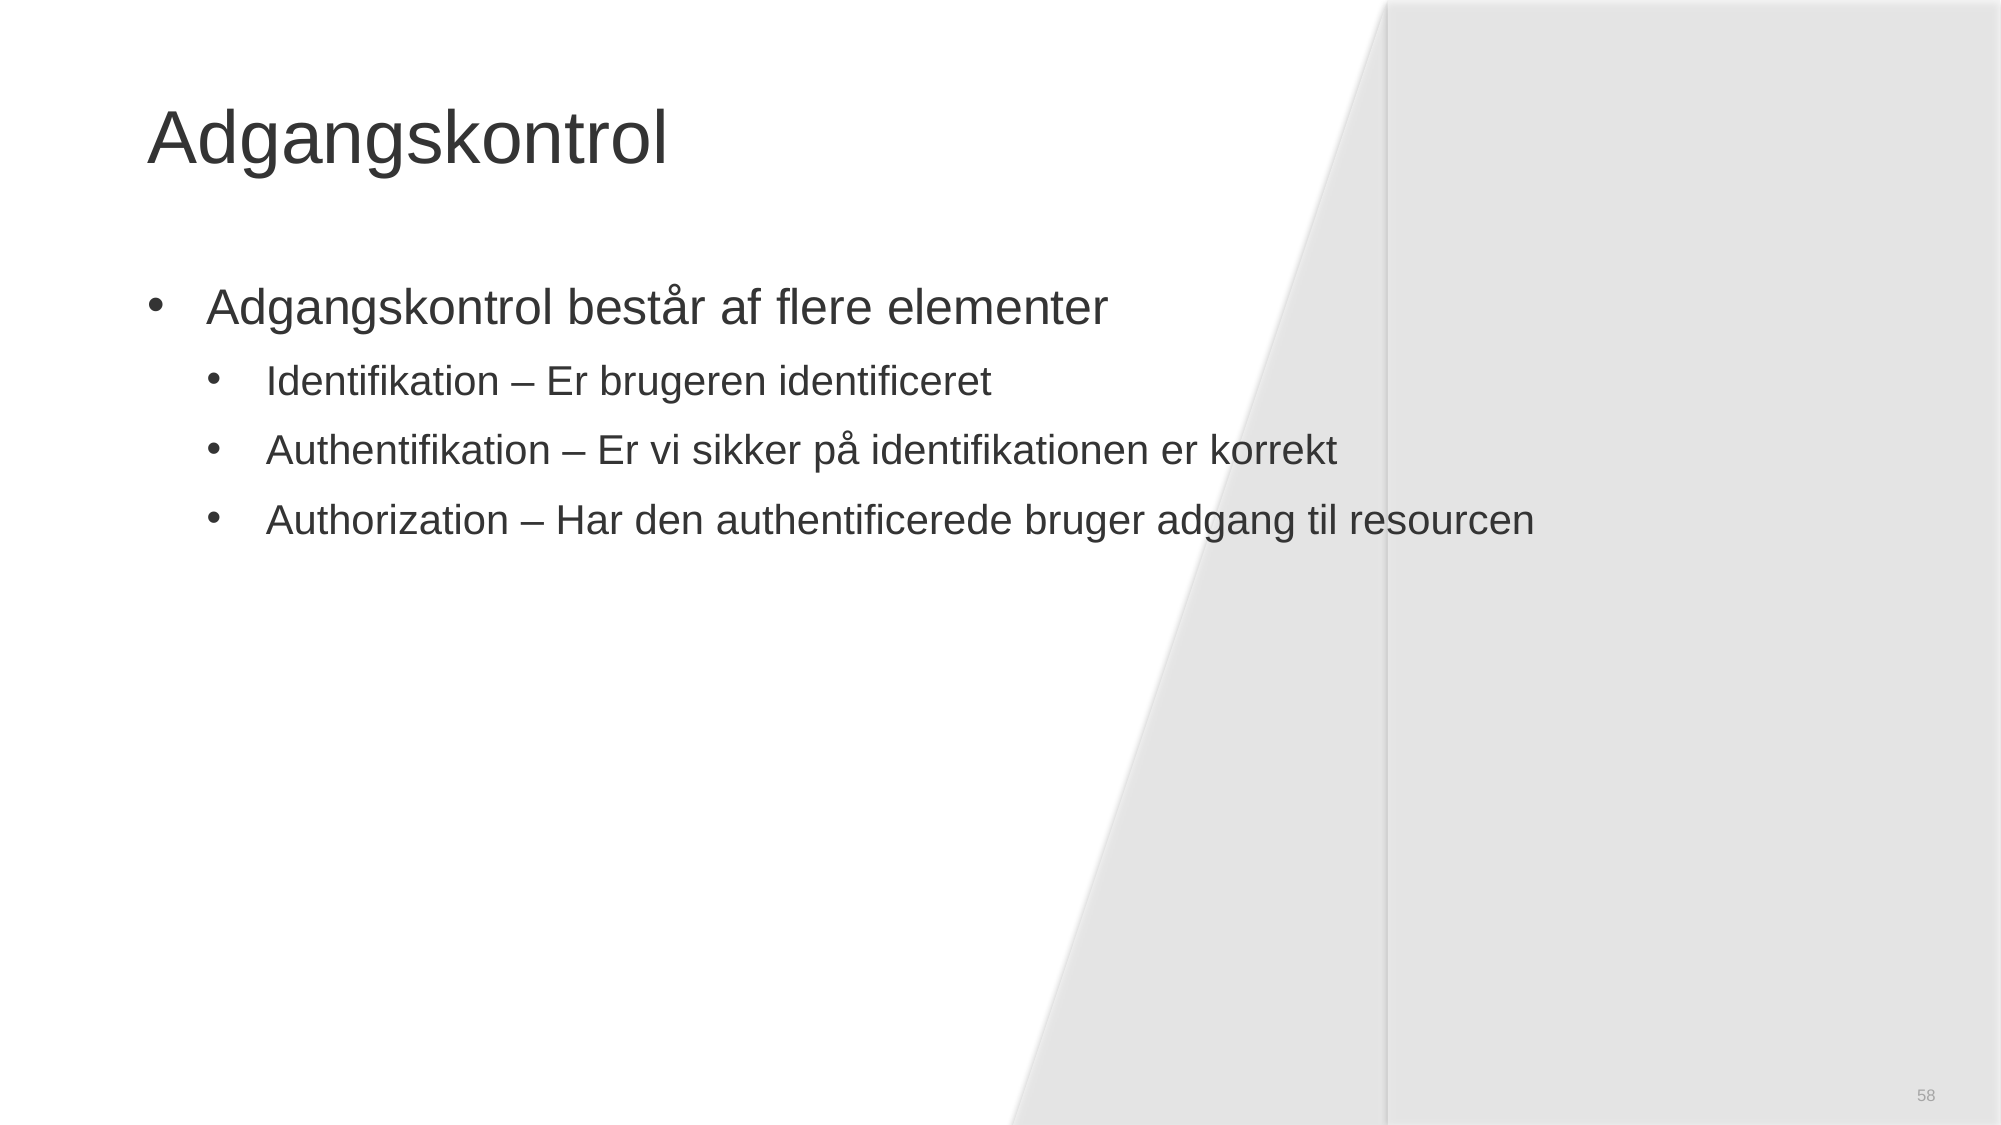

# Adgangskontrol
Adgangskontrol består af flere elementer
Identifikation – Er brugeren identificeret
Authentifikation – Er vi sikker på identifikationen er korrekt
Authorization – Har den authentificerede bruger adgang til resourcen

58